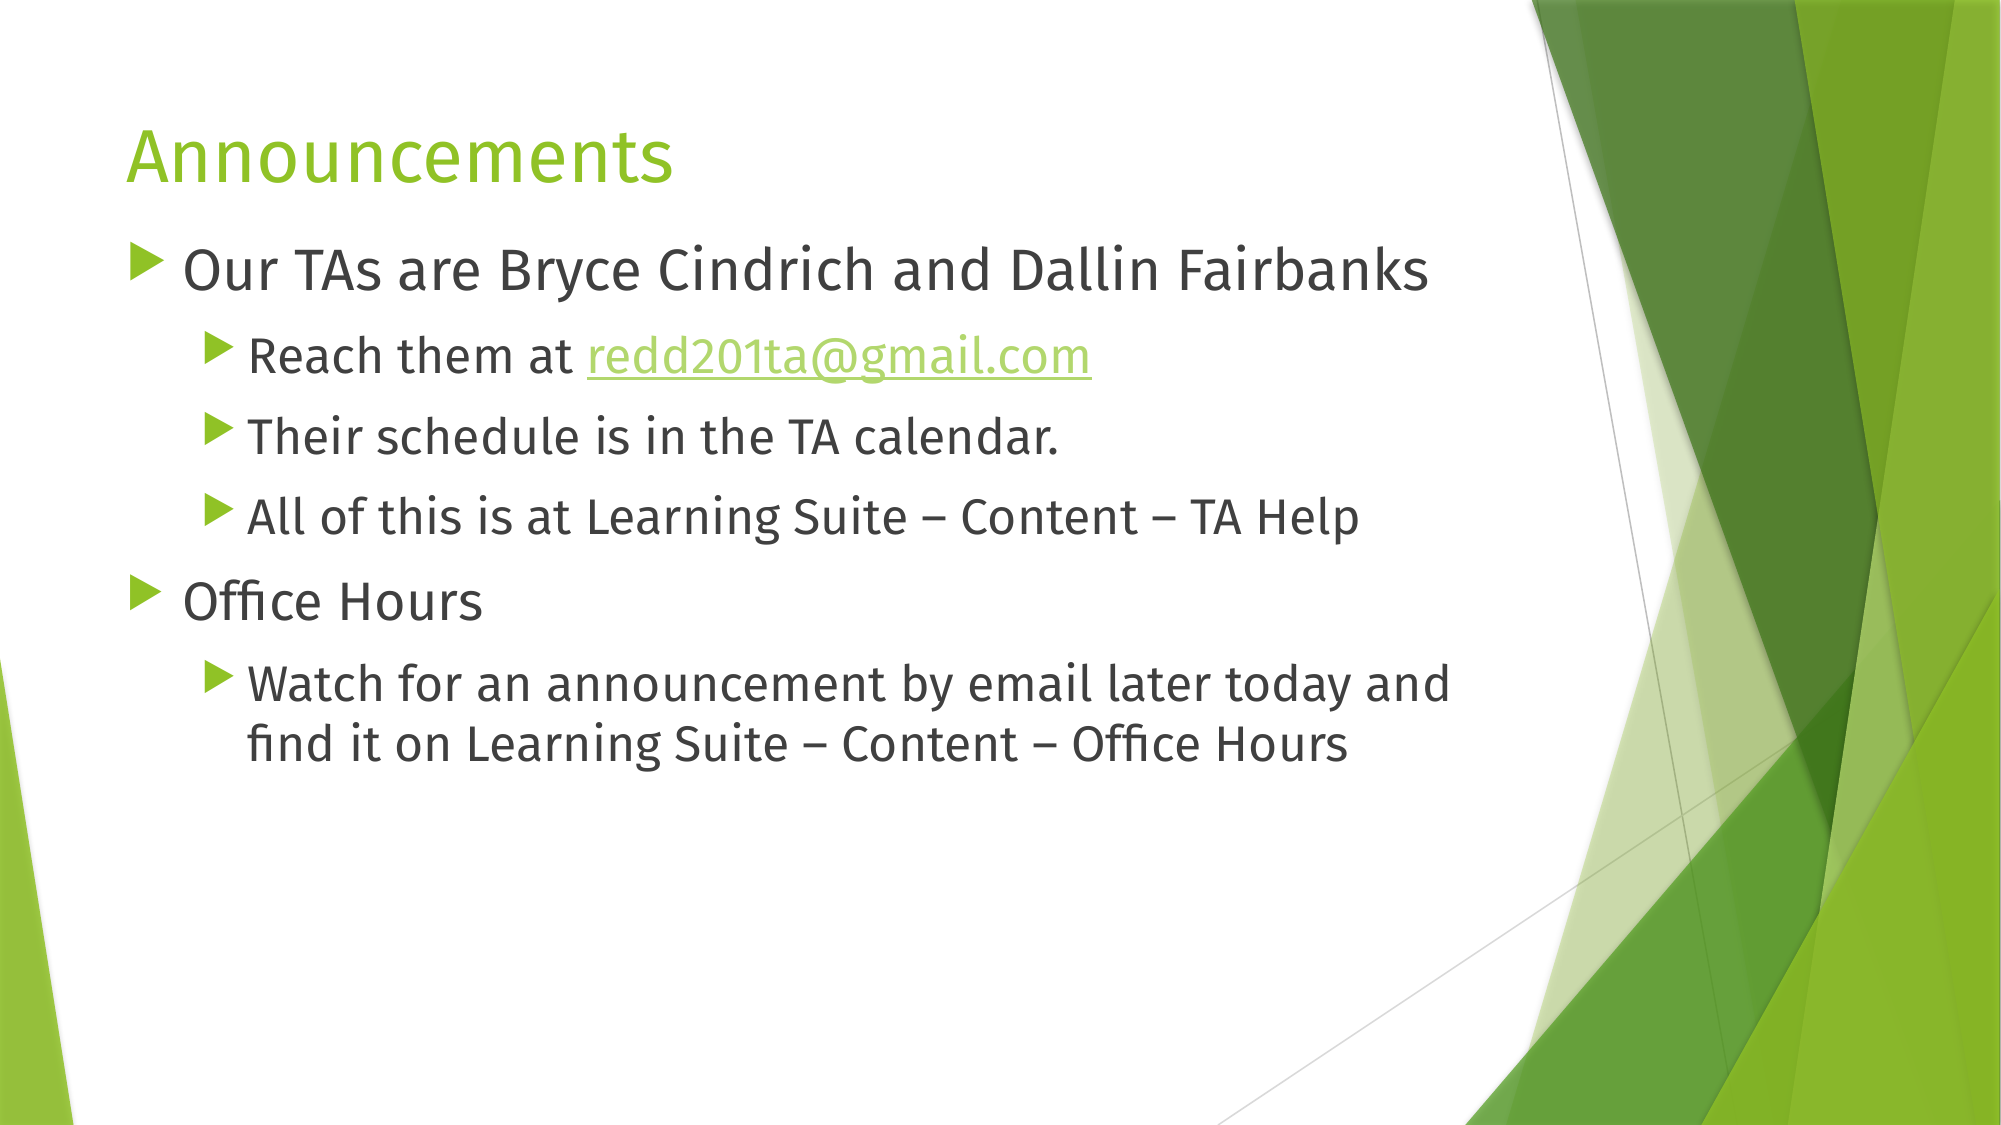

# Announcements
Our TAs are Bryce Cindrich and Dallin Fairbanks
Reach them at redd201ta@gmail.com
Their schedule is in the TA calendar.
All of this is at Learning Suite – Content – TA Help
Office Hours
Watch for an announcement by email later today and find it on Learning Suite – Content – Office Hours